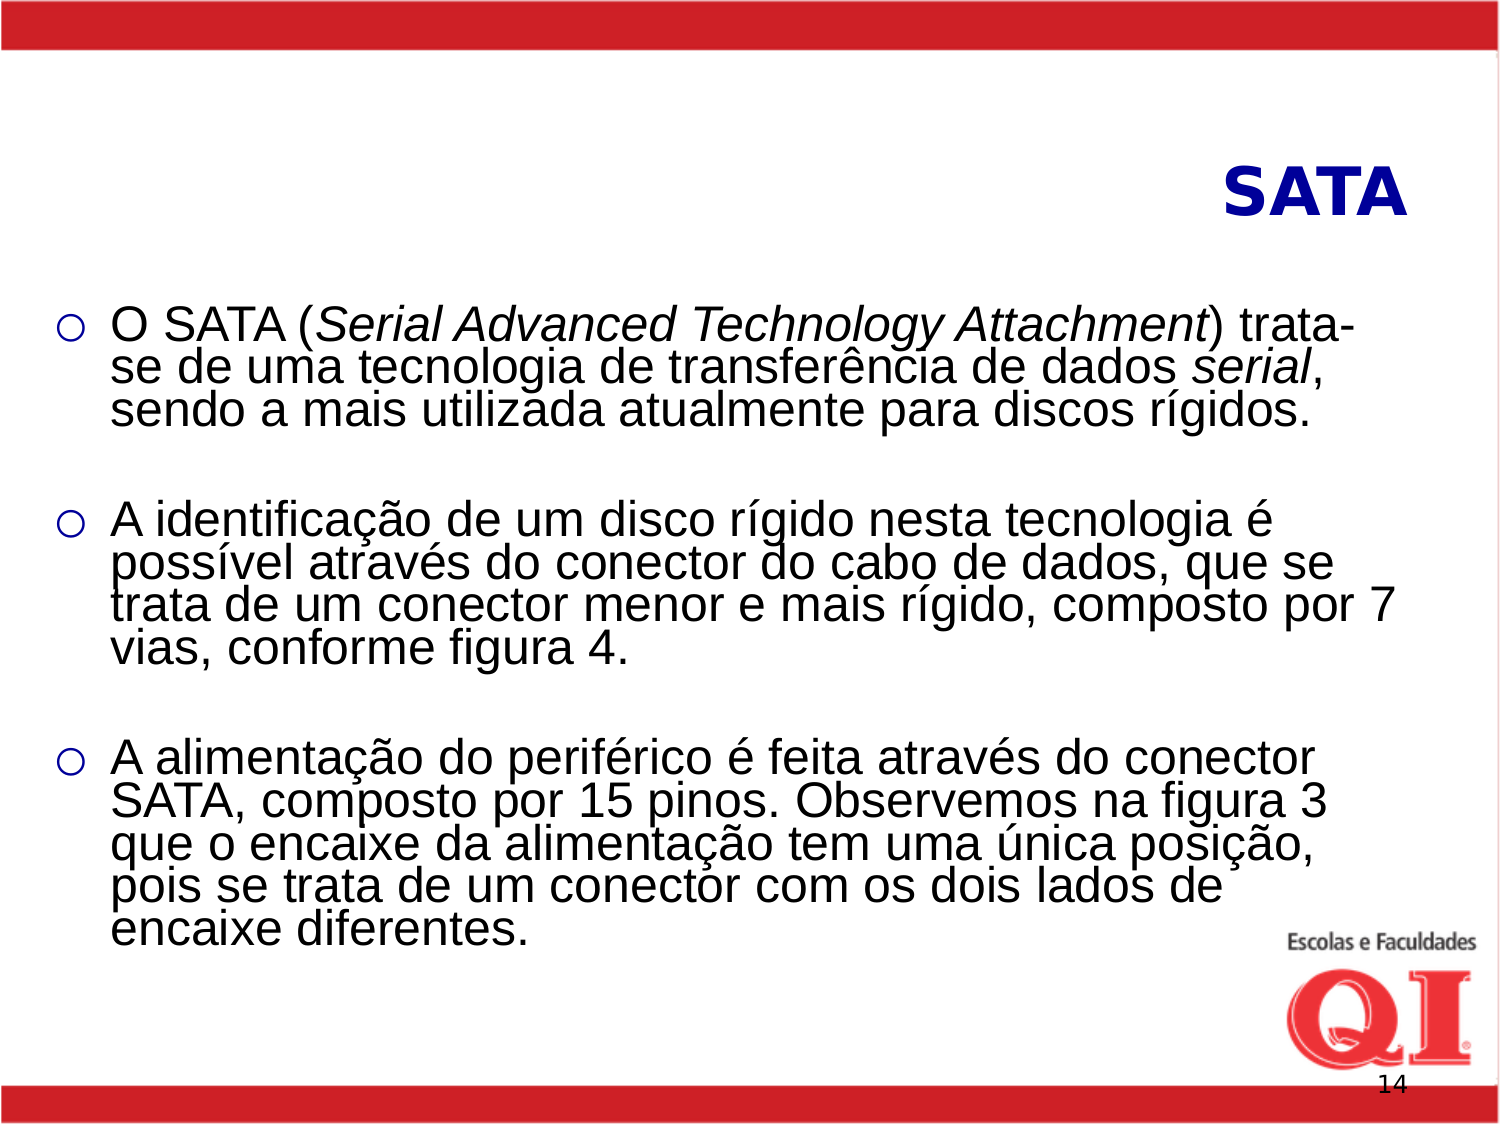

# SATA
O SATA (Serial Advanced Technology Attachment) trata-se de uma tecnologia de transferência de dados serial, sendo a mais utilizada atualmente para discos rígidos.

A identificação de um disco rígido nesta tecnologia é possível através do conector do cabo de dados, que se trata de um conector menor e mais rígido, composto por 7 vias, conforme figura 4.

A alimentação do periférico é feita através do conector SATA, composto por 15 pinos. Observemos na figura 3 que o encaixe da alimentação tem uma única posição, pois se trata de um conector com os dois lados de encaixe diferentes.
14